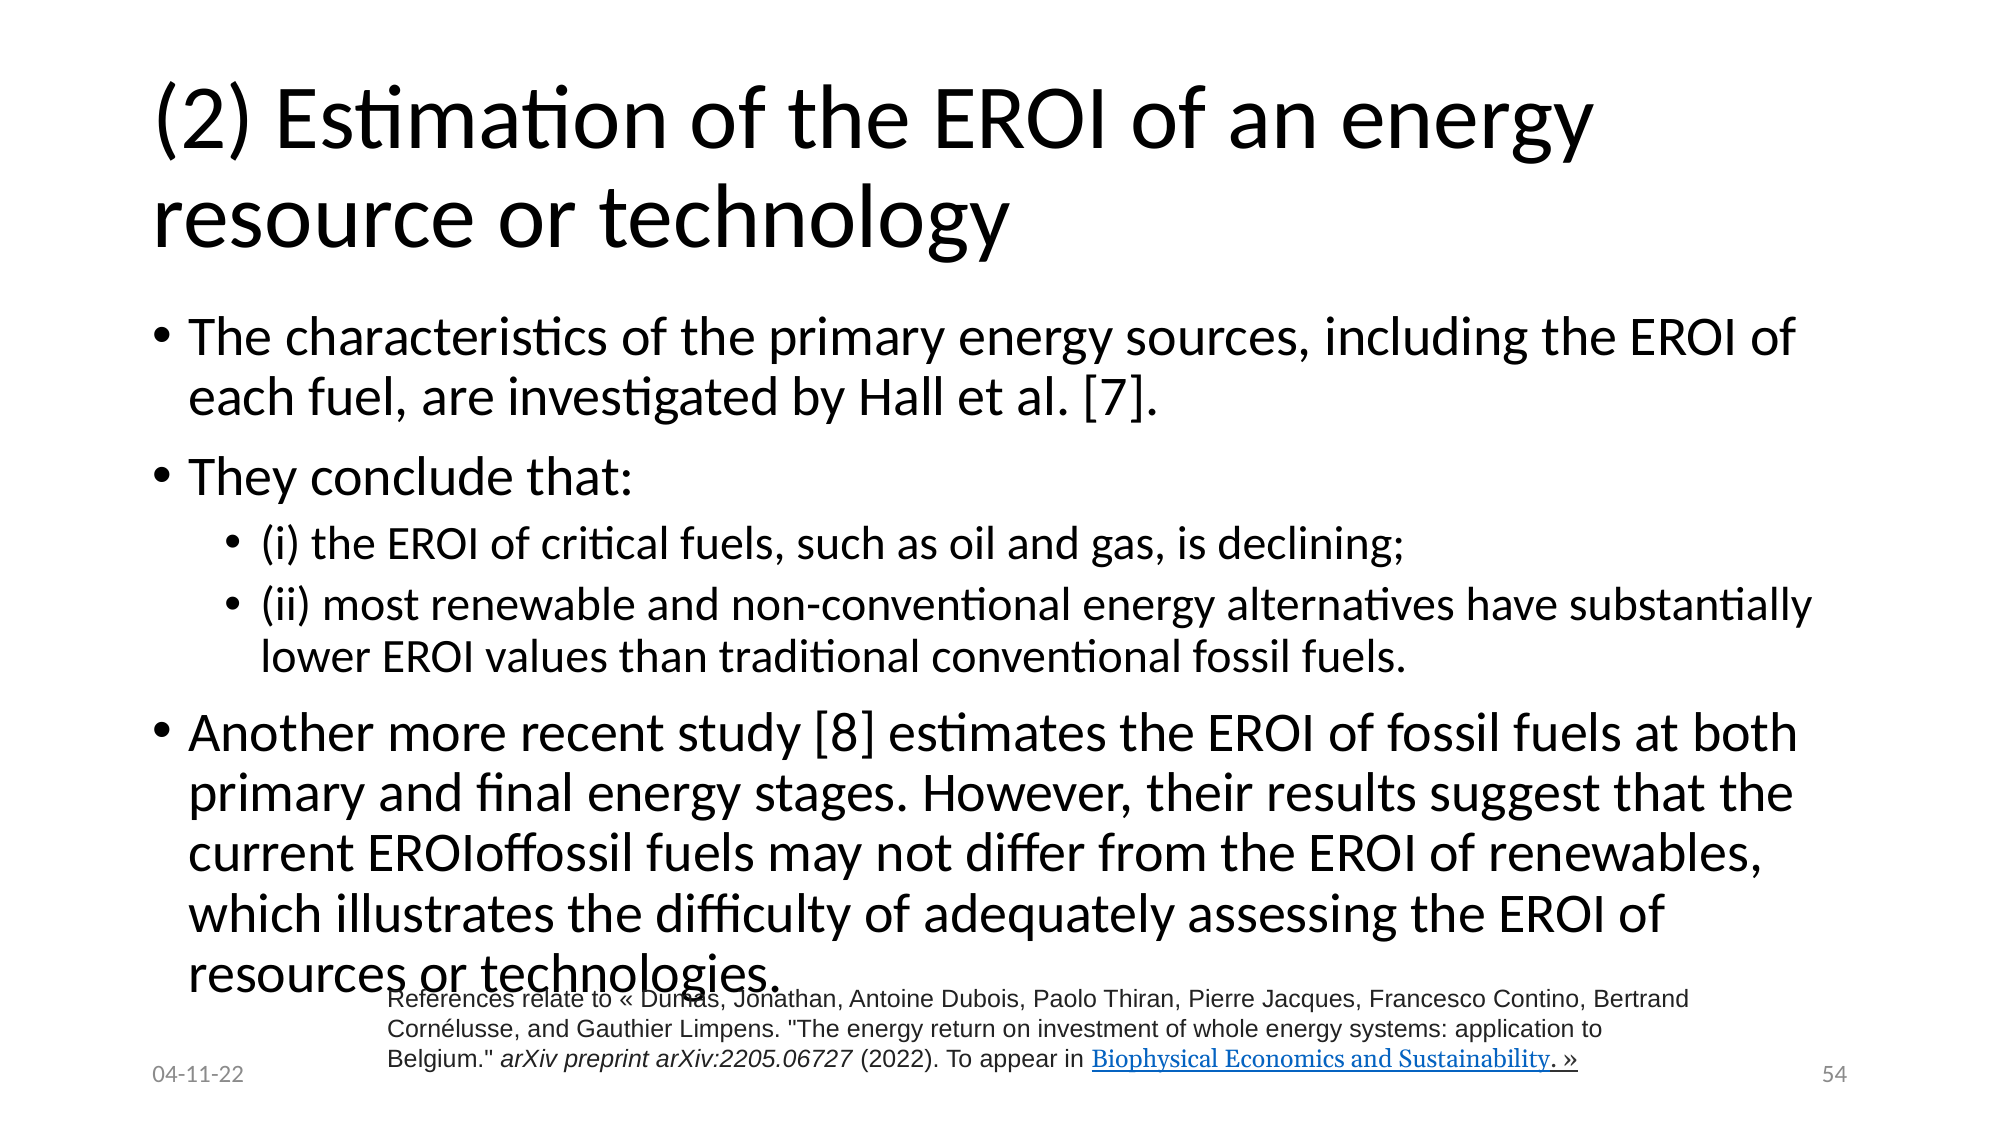

# (2) Estimation of the EROI of an energy resource or technology
The characteristics of the primary energy sources, including the EROI of each fuel, are investigated by Hall et al. [7].
They conclude that:
(i) the EROI of critical fuels, such as oil and gas, is declining;
(ii) most renewable and non-conventional energy alternatives have substantially lower EROI values than traditional conventional fossil fuels.
Another more recent study [8] estimates the EROI of fossil fuels at both primary and final energy stages. However, their results suggest that the current EROIoffossil fuels may not differ from the EROI of renewables, which illustrates the difficulty of adequately assessing the EROI of resources or technologies.
References relate to « Dumas, Jonathan, Antoine Dubois, Paolo Thiran, Pierre Jacques, Francesco Contino, Bertrand Cornélusse, and Gauthier Limpens. "The energy return on investment of whole energy systems: application to Belgium." arXiv preprint arXiv:2205.06727 (2022). To appear in Biophysical Economics and Sustainability. »
04-11-22
54